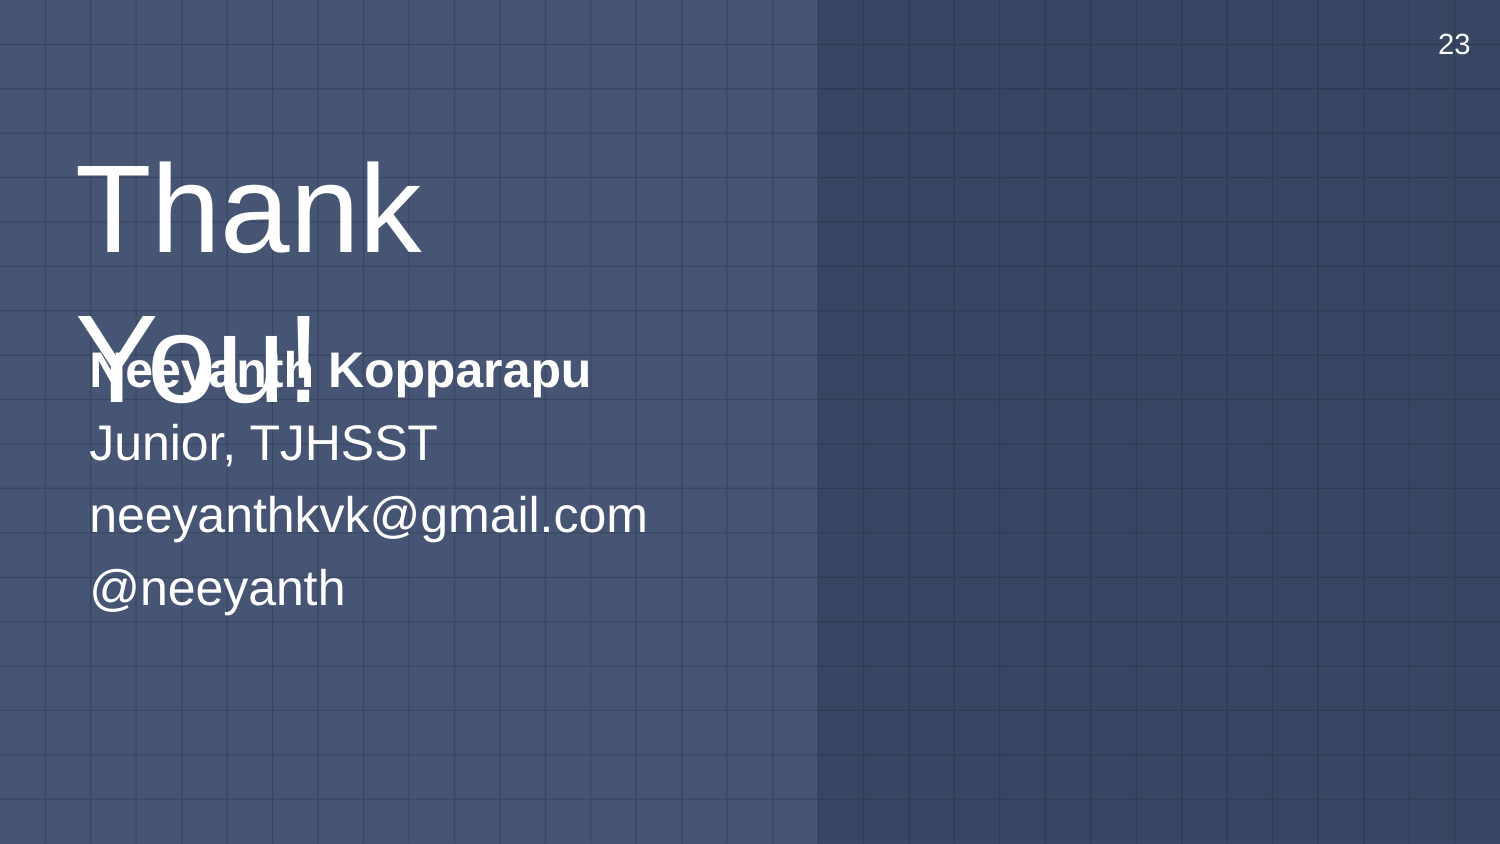

23
# Thank You!
Neeyanth Kopparapu
Junior, TJHSST
neeyanthkvk@gmail.com
@neeyanth